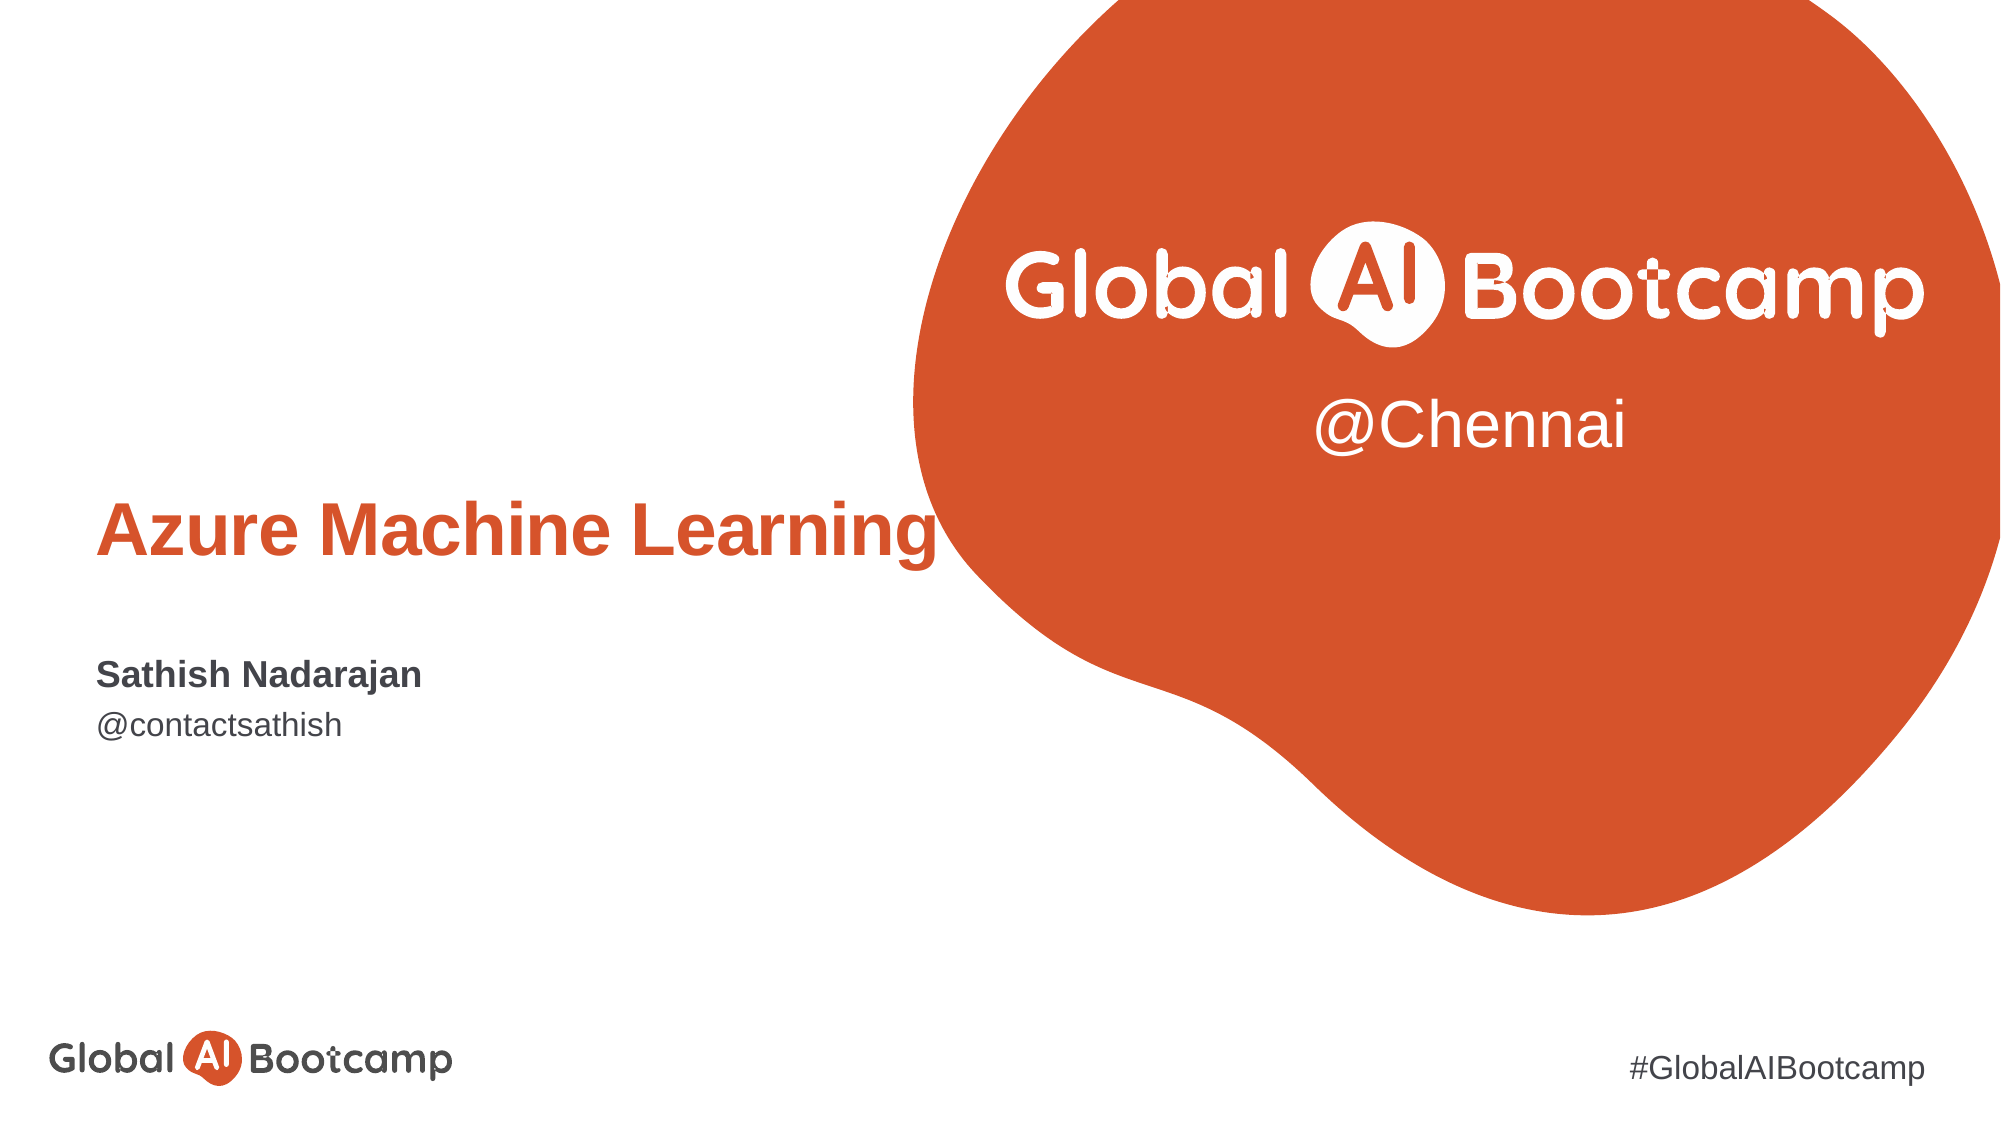

@Chennai
# Azure Machine Learning
Sathish Nadarajan
@contactsathish